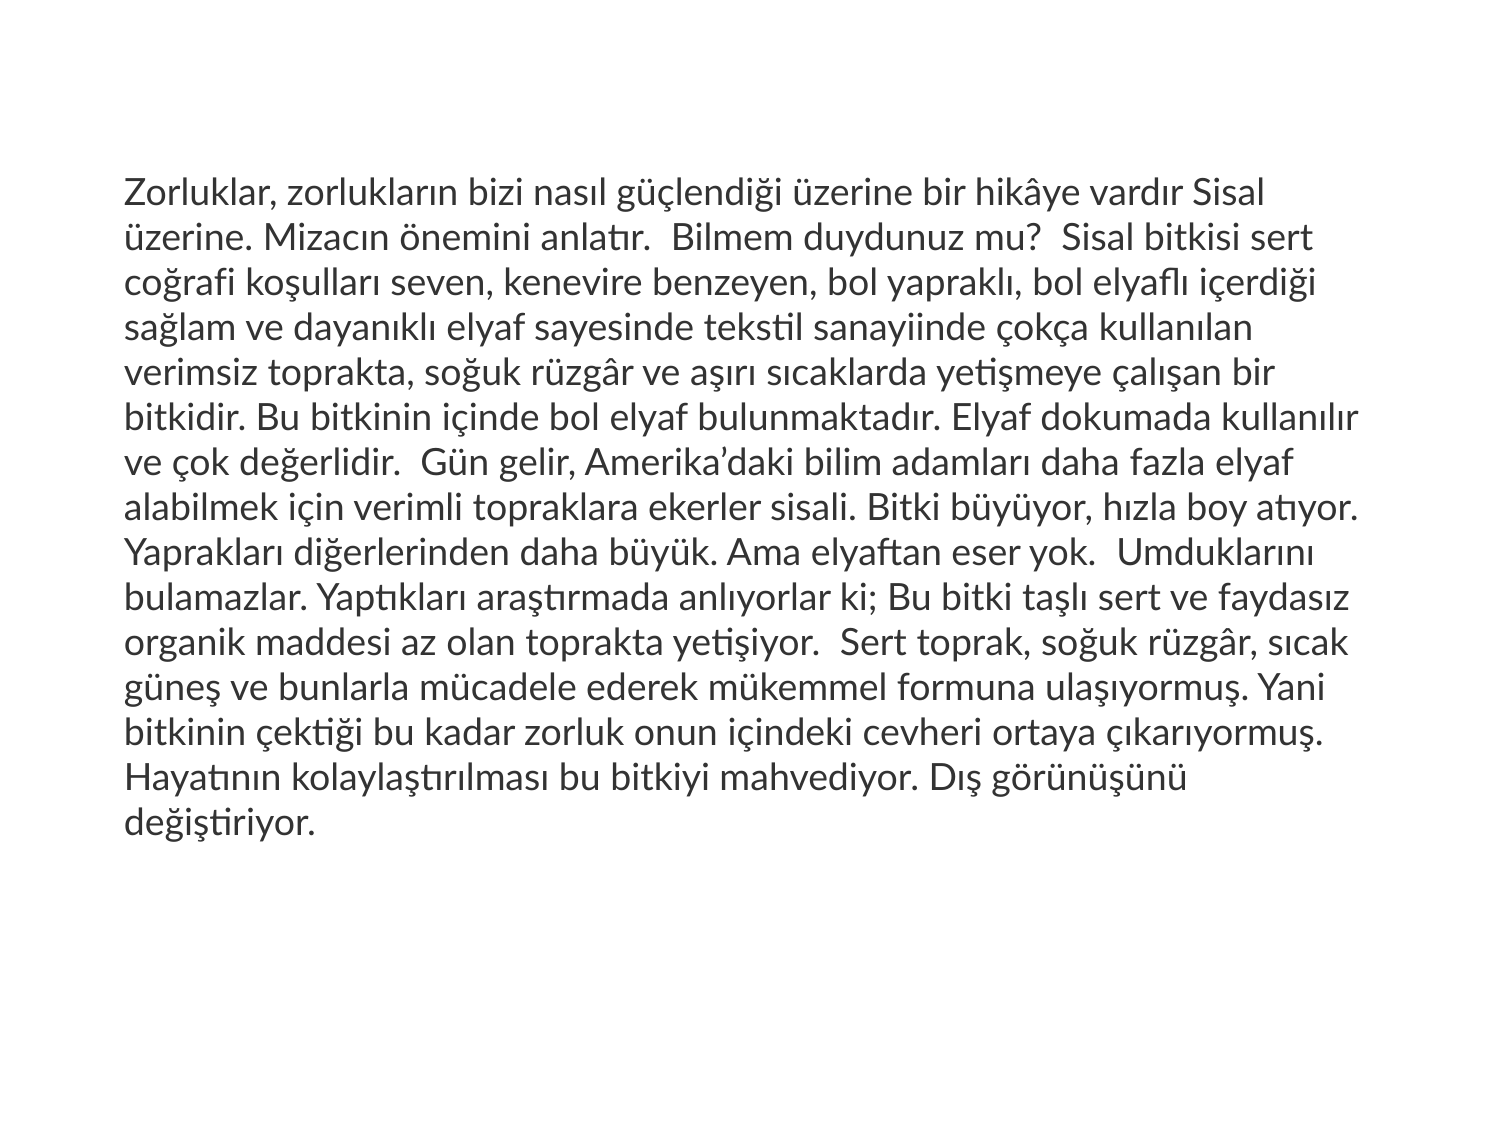

Zorluklar, zorlukların bizi nasıl güçlendiği üzerine bir hikâye vardır Sisal üzerine. Mizacın önemini anlatır.  Bilmem duydunuz mu?  Sisal bitkisi sert coğrafi koşulları seven, kenevire benzeyen, bol yapraklı, bol elyaflı içerdiği sağlam ve dayanıklı elyaf sayesinde tekstil sanayiinde çokça kullanılan verimsiz toprakta, soğuk rüzgâr ve aşırı sıcaklarda yetişmeye çalışan bir bitkidir. Bu bitkinin içinde bol elyaf bulunmaktadır. Elyaf dokumada kullanılır ve çok değerlidir.  Gün gelir, Amerika’daki bilim adamları daha fazla elyaf alabilmek için verimli topraklara ekerler sisali. Bitki büyüyor, hızla boy atıyor. Yaprakları diğerlerinden daha büyük. Ama elyaftan eser yok.  Umduklarını bulamazlar. Yaptıkları araştırmada anlıyorlar ki; Bu bitki taşlı sert ve faydasız organik maddesi az olan toprakta yetişiyor.  Sert toprak, soğuk rüzgâr, sıcak güneş ve bunlarla mücadele ederek mükemmel formuna ulaşıyormuş. Yani bitkinin çektiği bu kadar zorluk onun içindeki cevheri ortaya çıkarıyormuş. Hayatının kolaylaştırılması bu bitkiyi mahvediyor. Dış görünüşünü değiştiriyor.